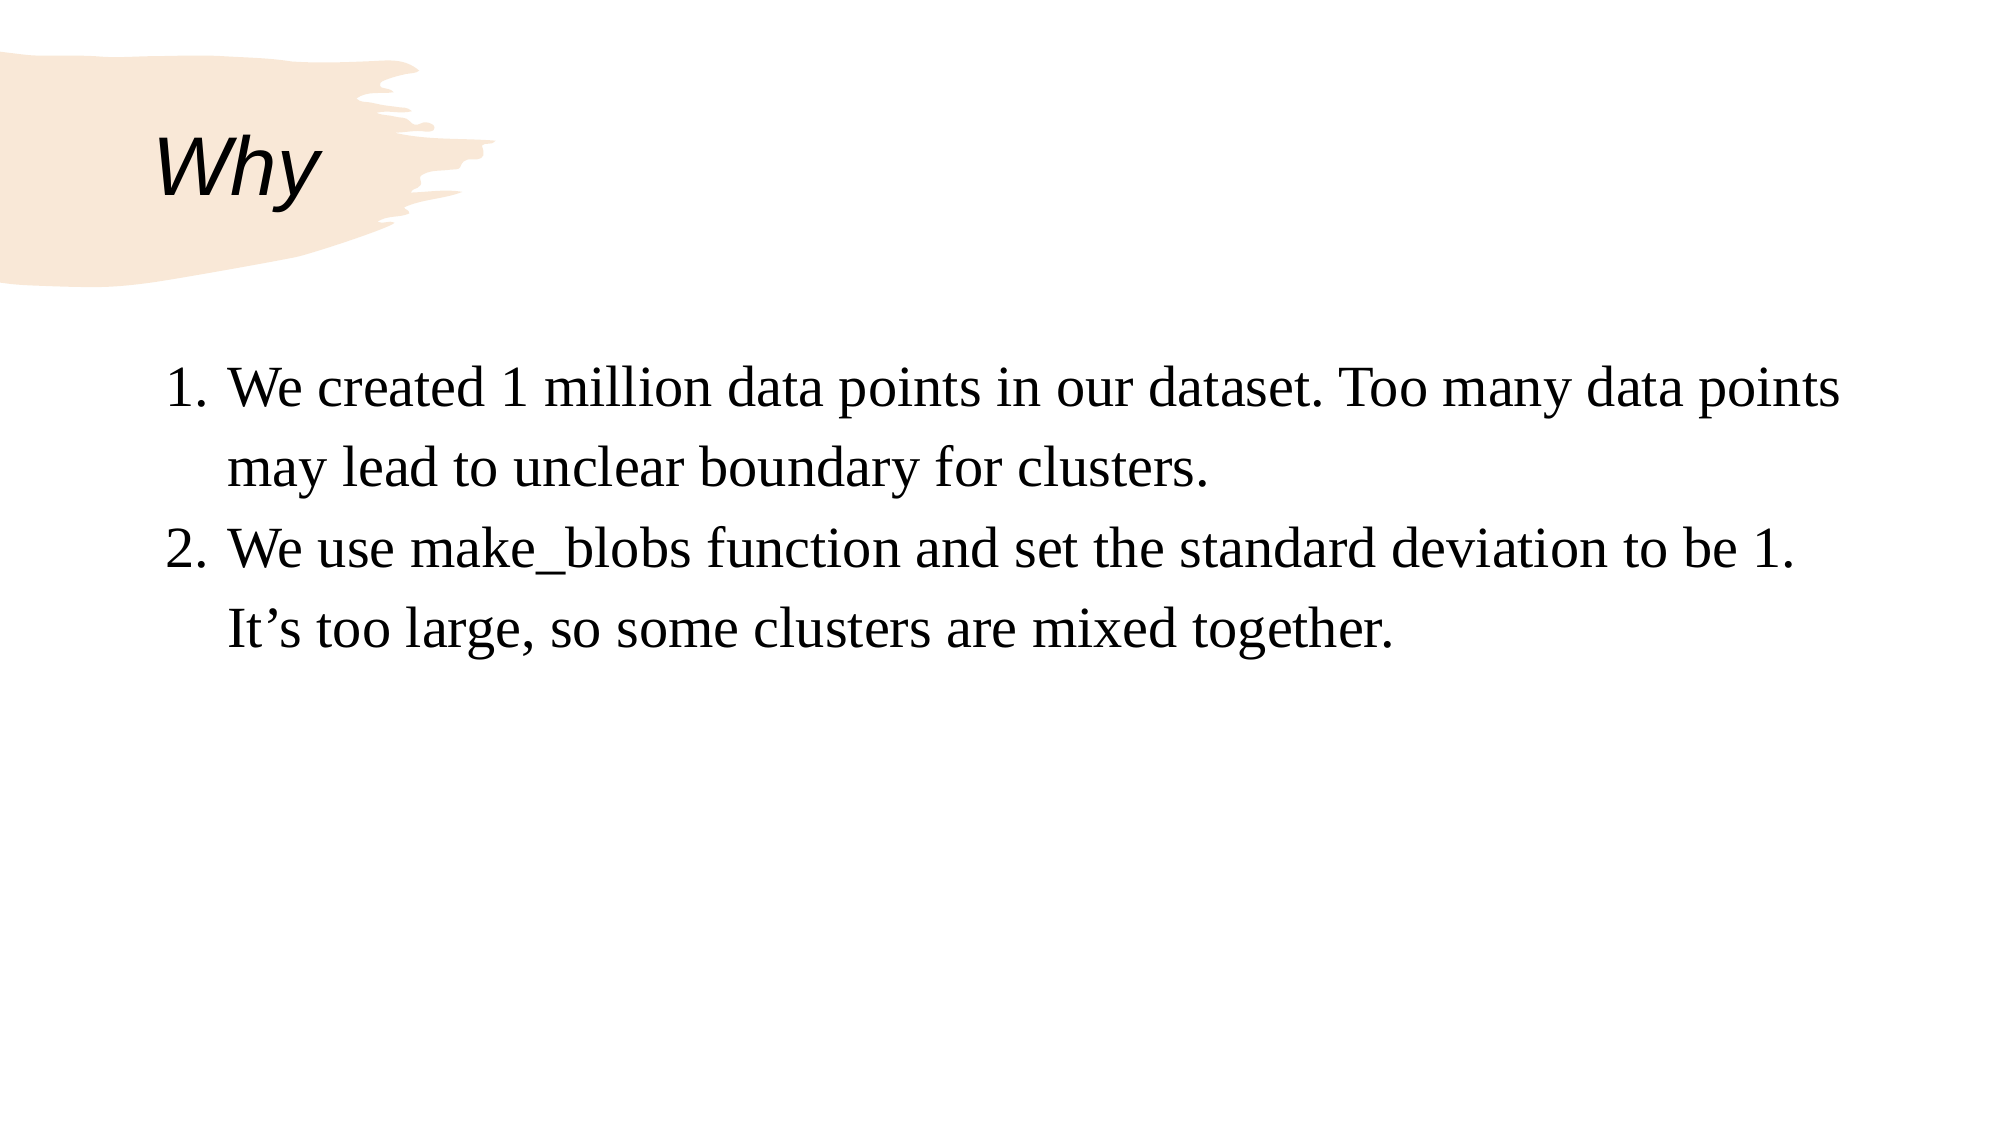

# Why
We created 1 million data points in our dataset. Too many data points may lead to unclear boundary for clusters.
We use make_blobs function and set the standard deviation to be 1. It’s too large, so some clusters are mixed together.